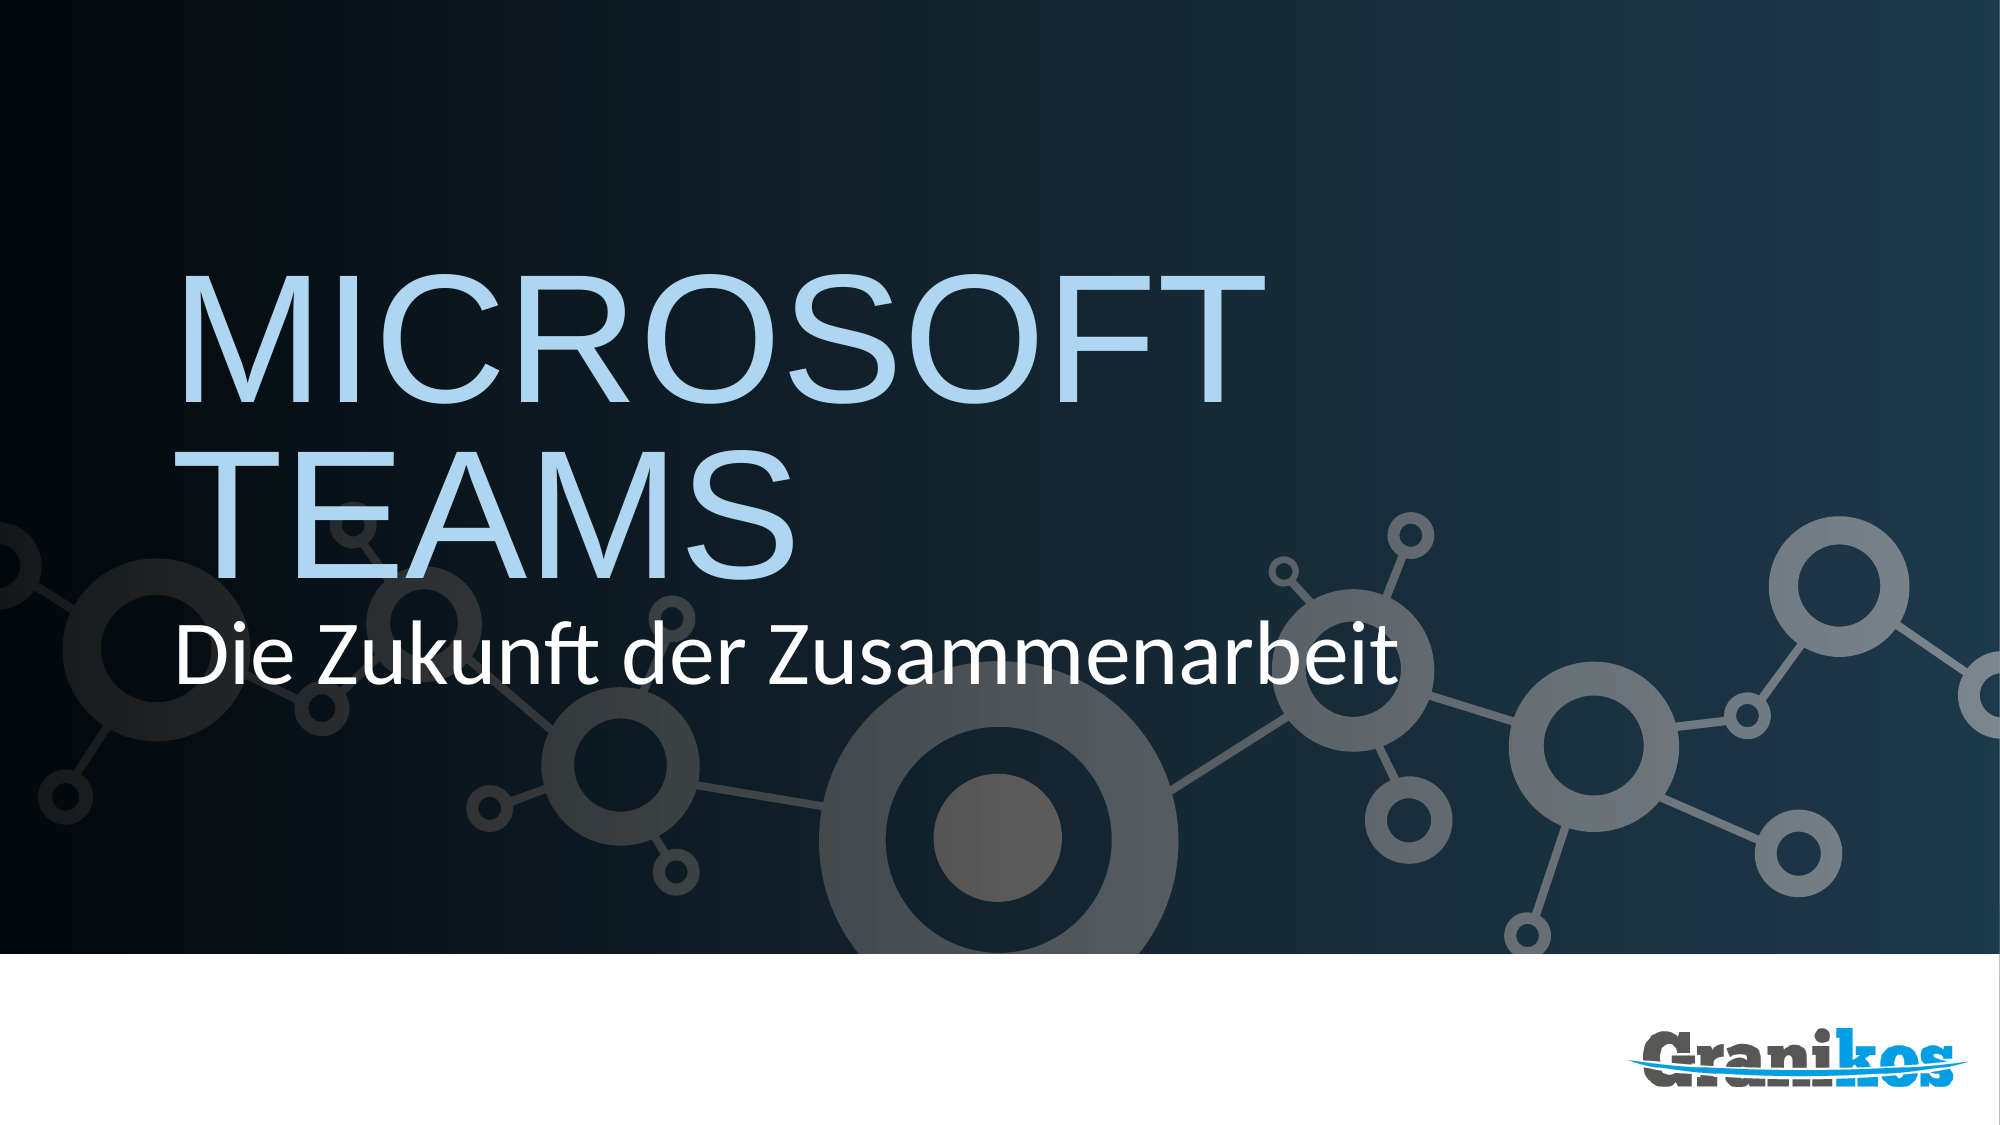

# Microsoft Teams
Die Zukunft der Zusammenarbeit